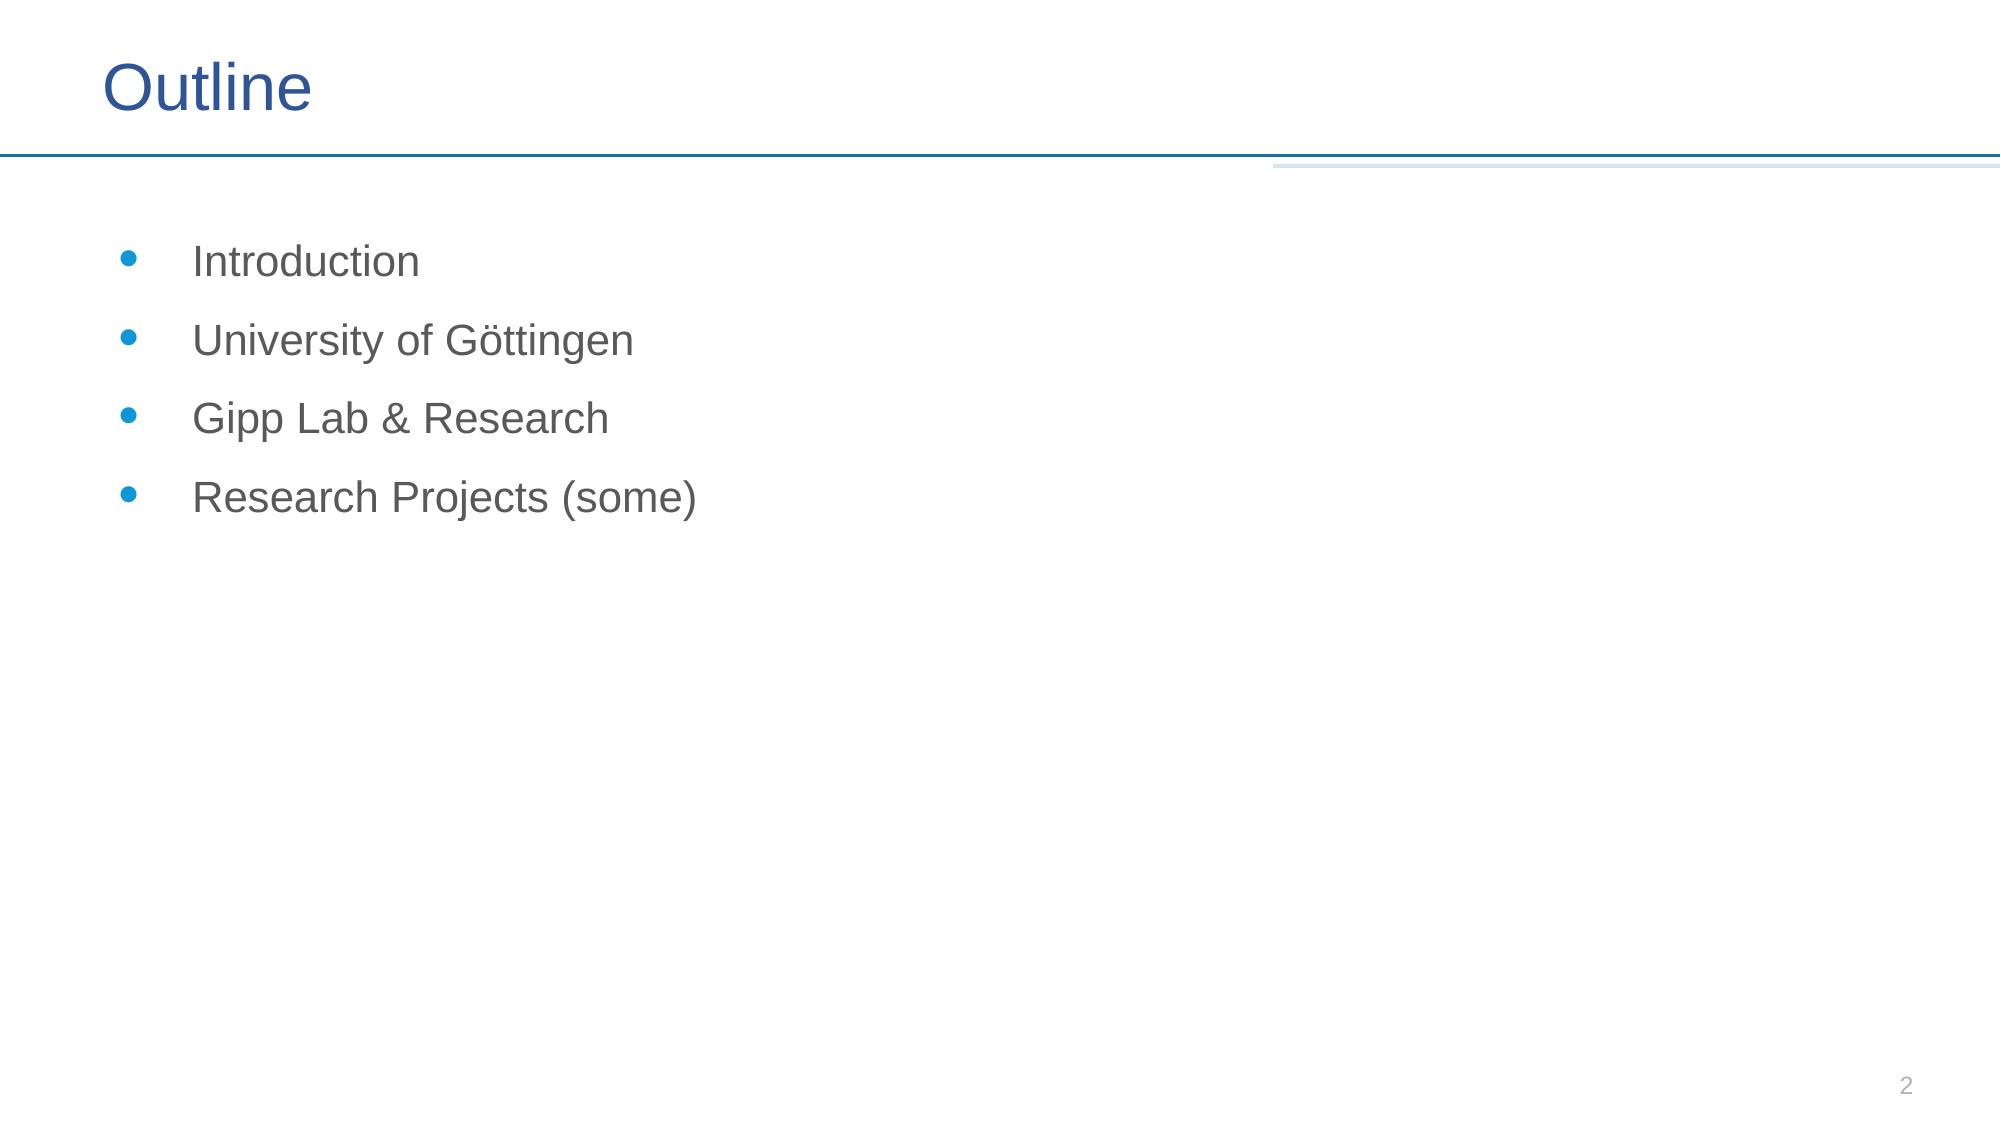

# Outline
Introduction
University of Göttingen
Gipp Lab & Research
Research Projects (some)
2